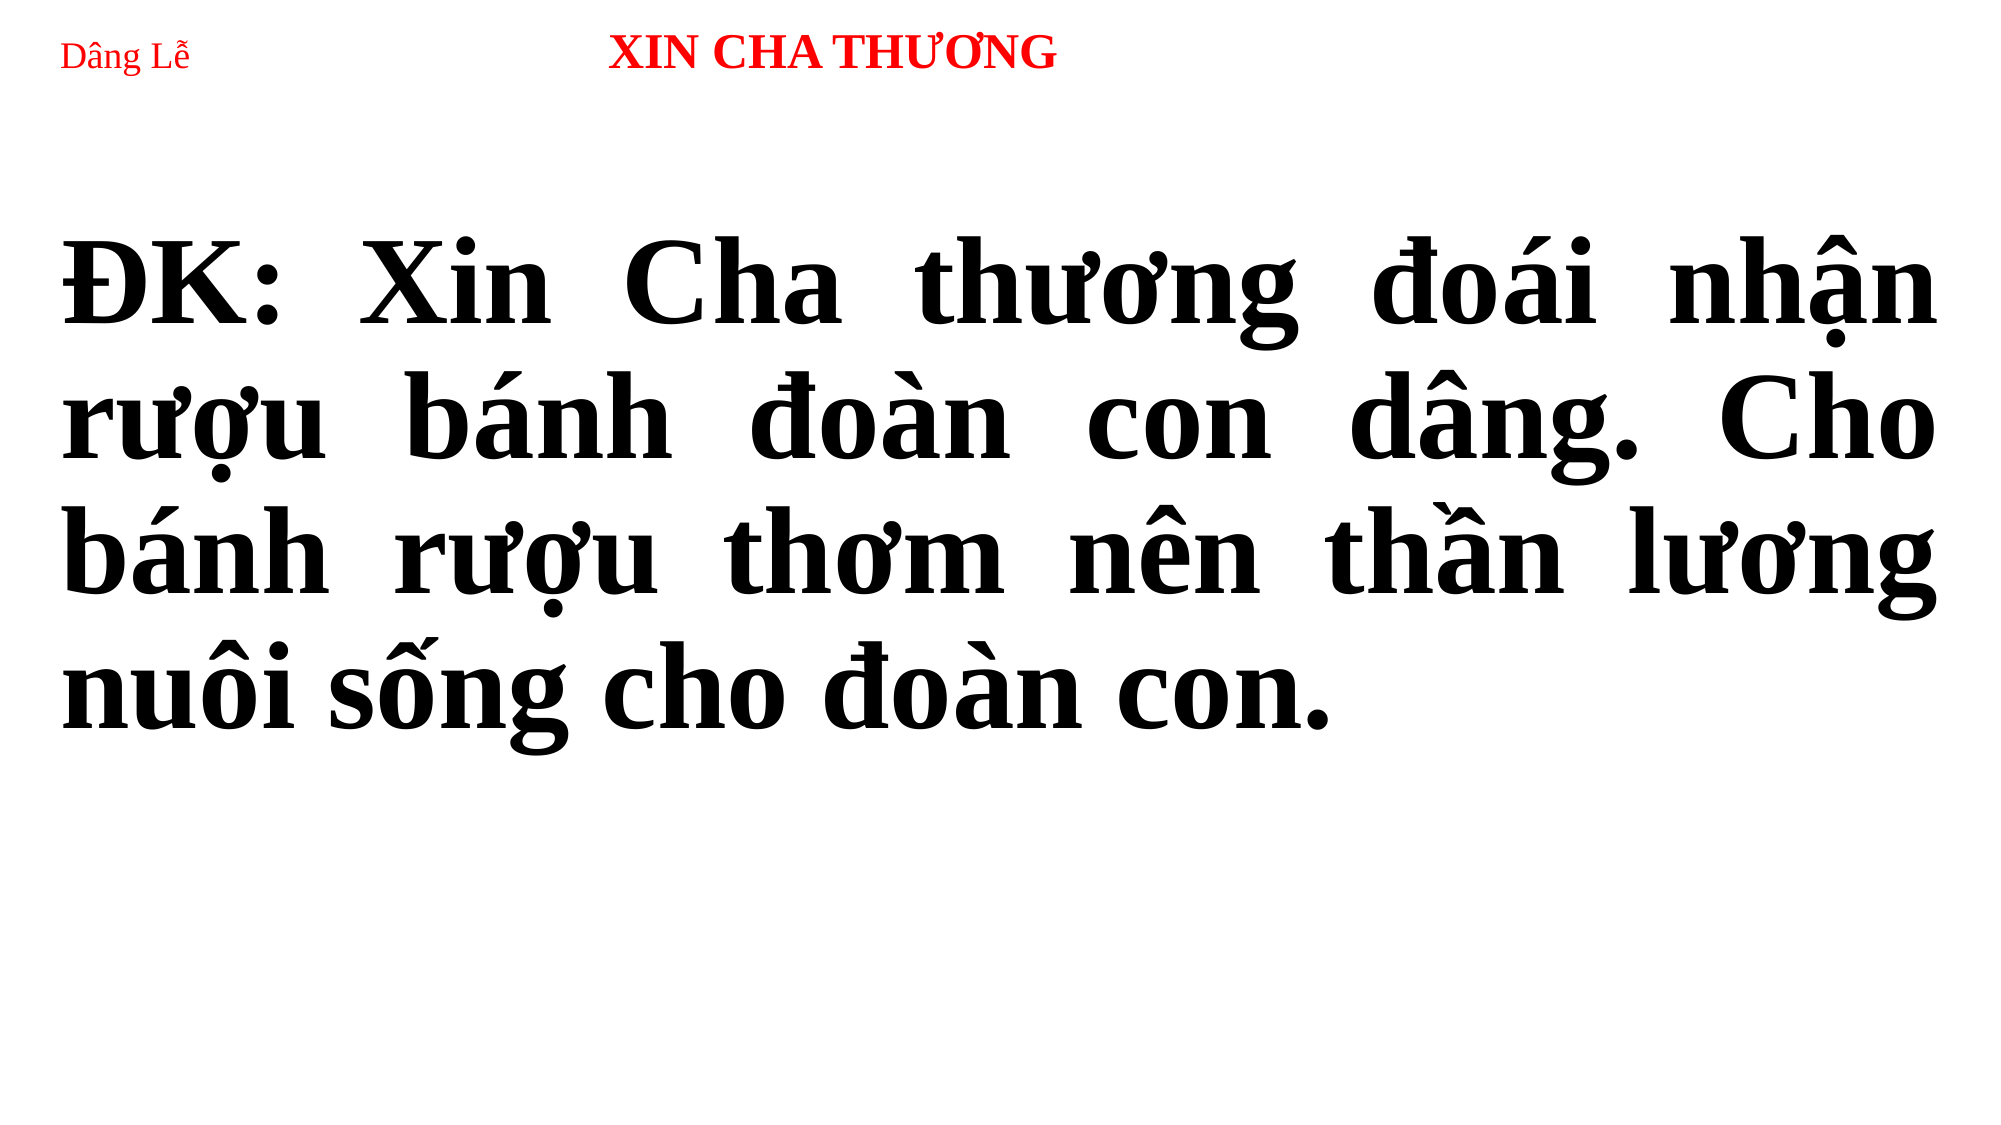

# Dâng Lễ                                            XIN CHA THƯƠNG
ĐK: Xin Cha thương đoái nhận rượu bánh đoàn con dâng. Cho bánh rượu thơm nên thần lương nuôi sống cho đoàn con.